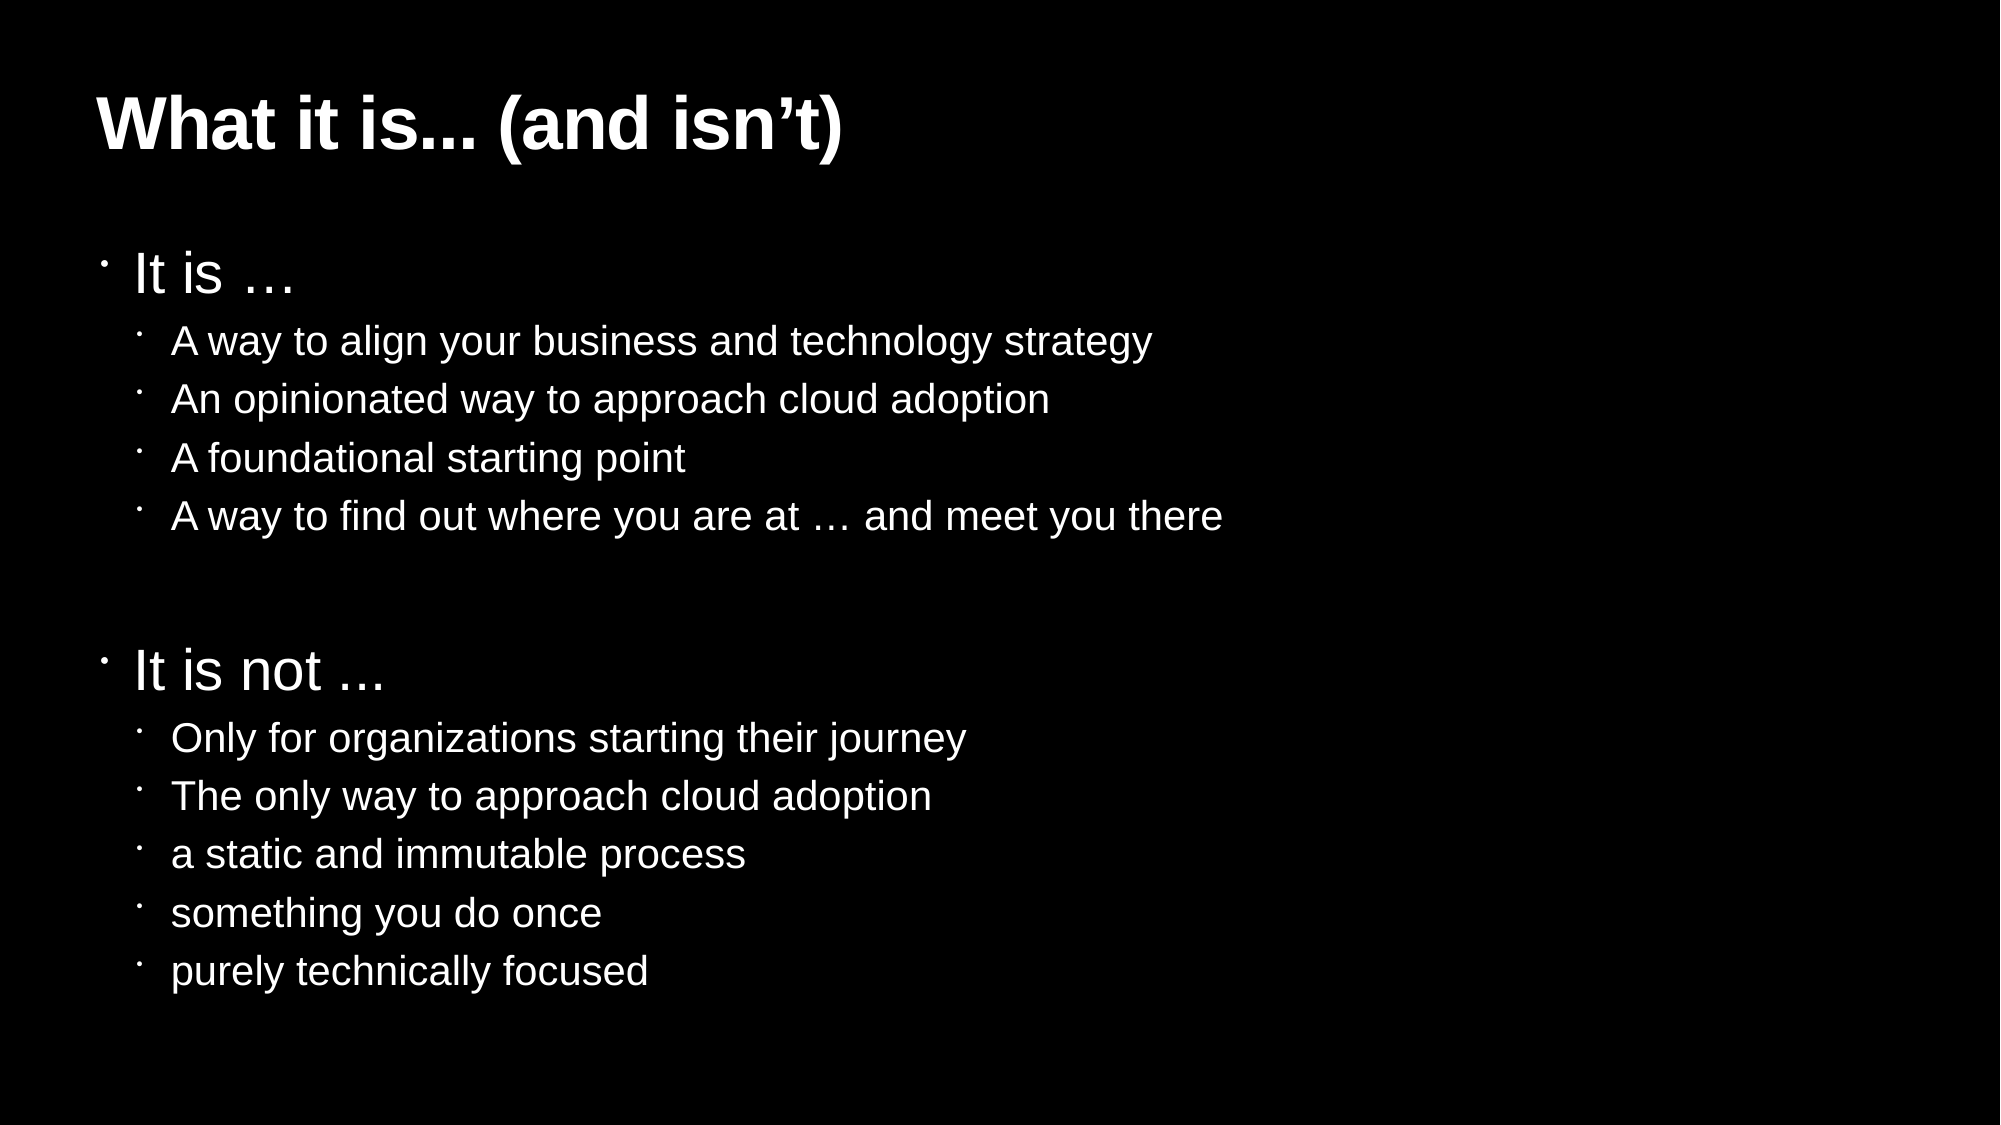

# What it is... (and isn’t)
It is …
A way to align your business and technology strategy
An opinionated way to approach cloud adoption
A foundational starting point
A way to find out where you are at … and meet you there

It is not ...
Only for organizations starting their journey
The only way to approach cloud adoption
a static and immutable process
something you do once
purely technically focused